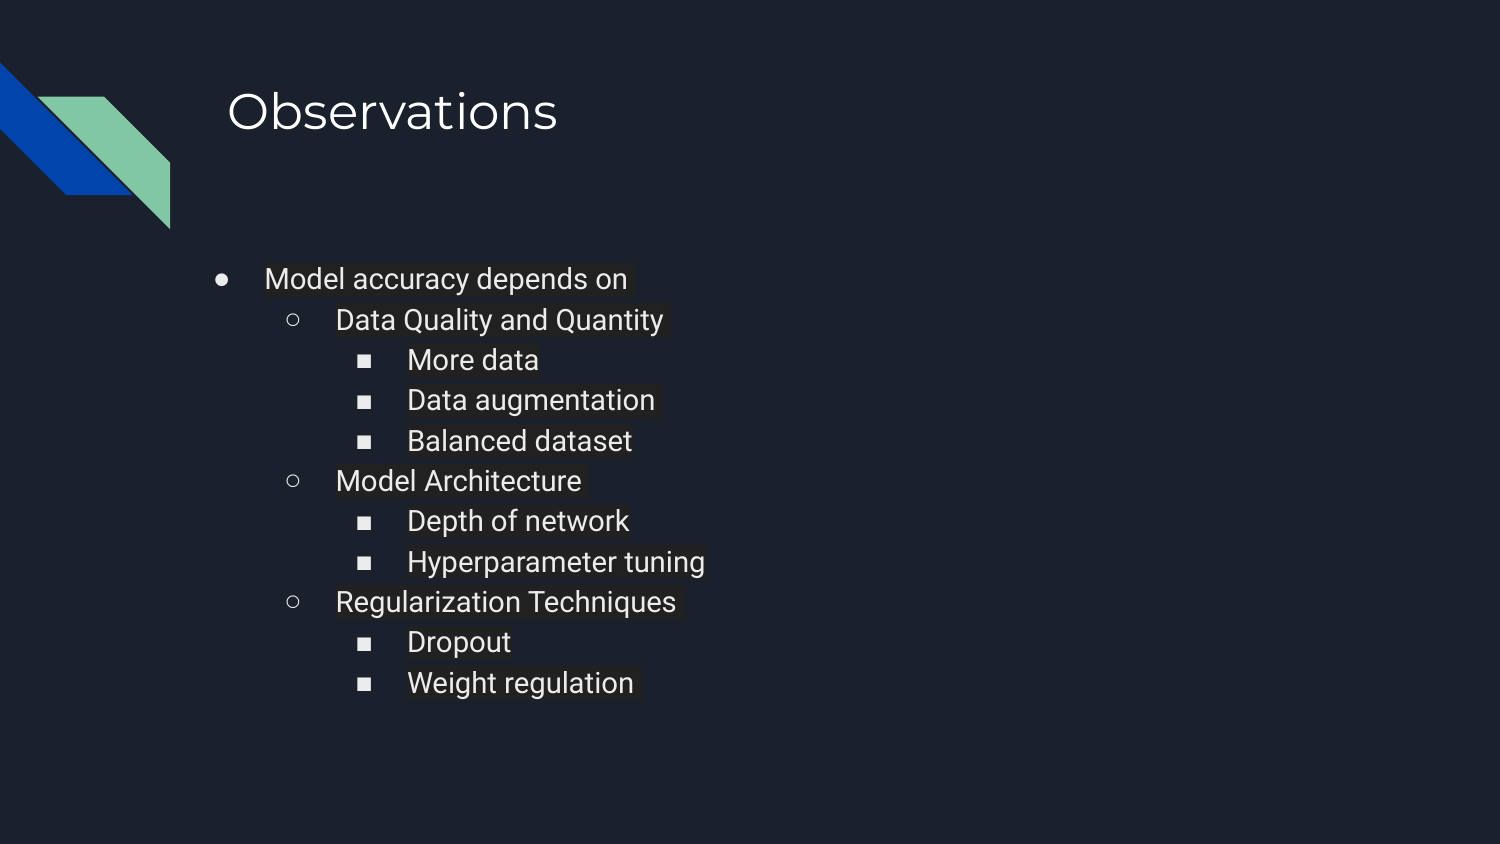

# Observations
Model accuracy depends on
Data Quality and Quantity
More data
Data augmentation
Balanced dataset
Model Architecture
Depth of network
Hyperparameter tuning
Regularization Techniques
Dropout
Weight regulation